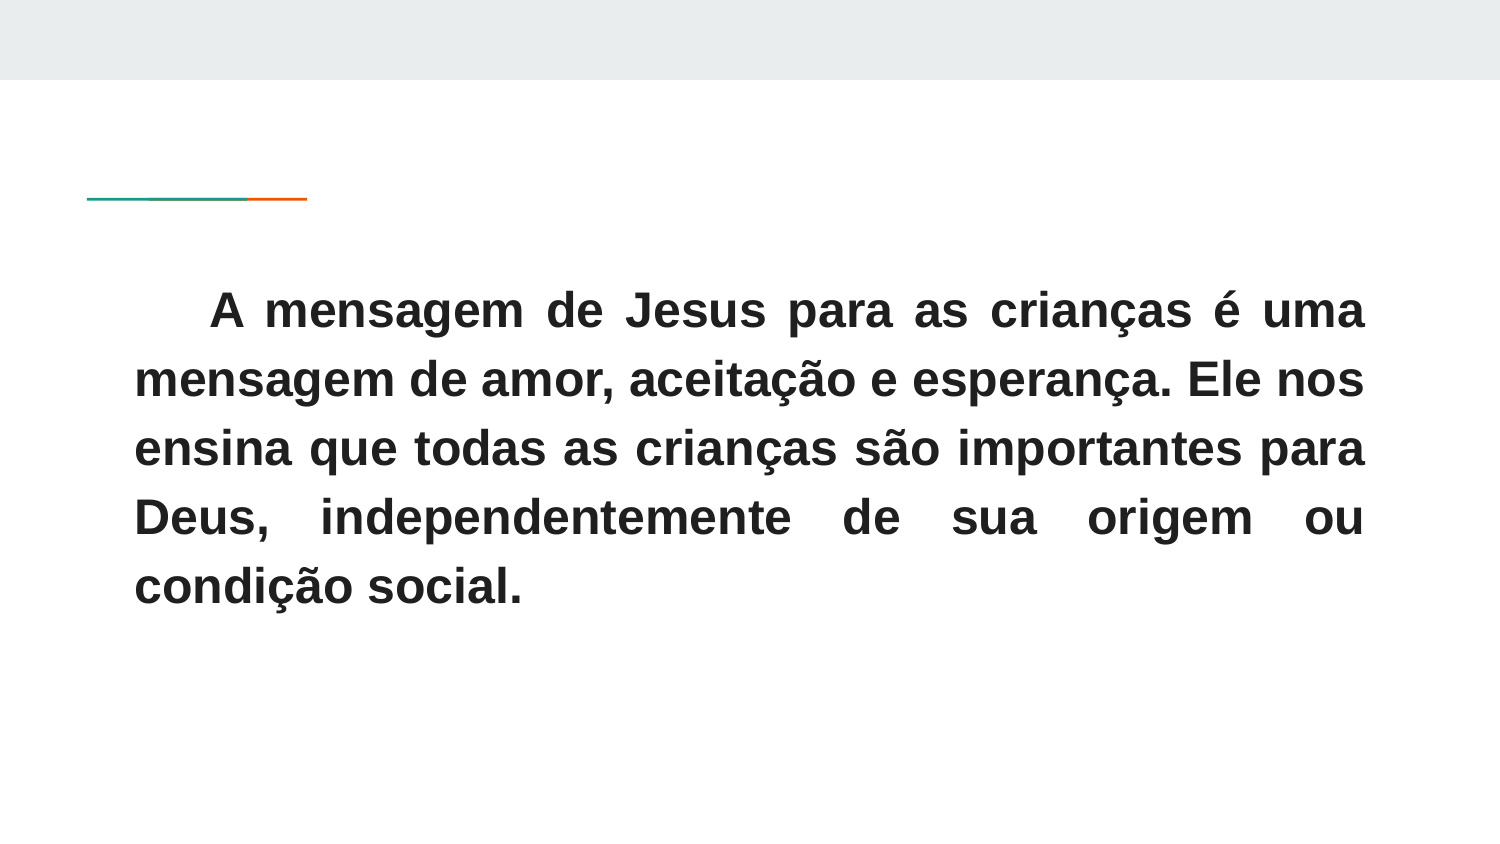

A mensagem de Jesus para as crianças é uma mensagem de amor, aceitação e esperança. Ele nos ensina que todas as crianças são importantes para Deus, independentemente de sua origem ou condição social.